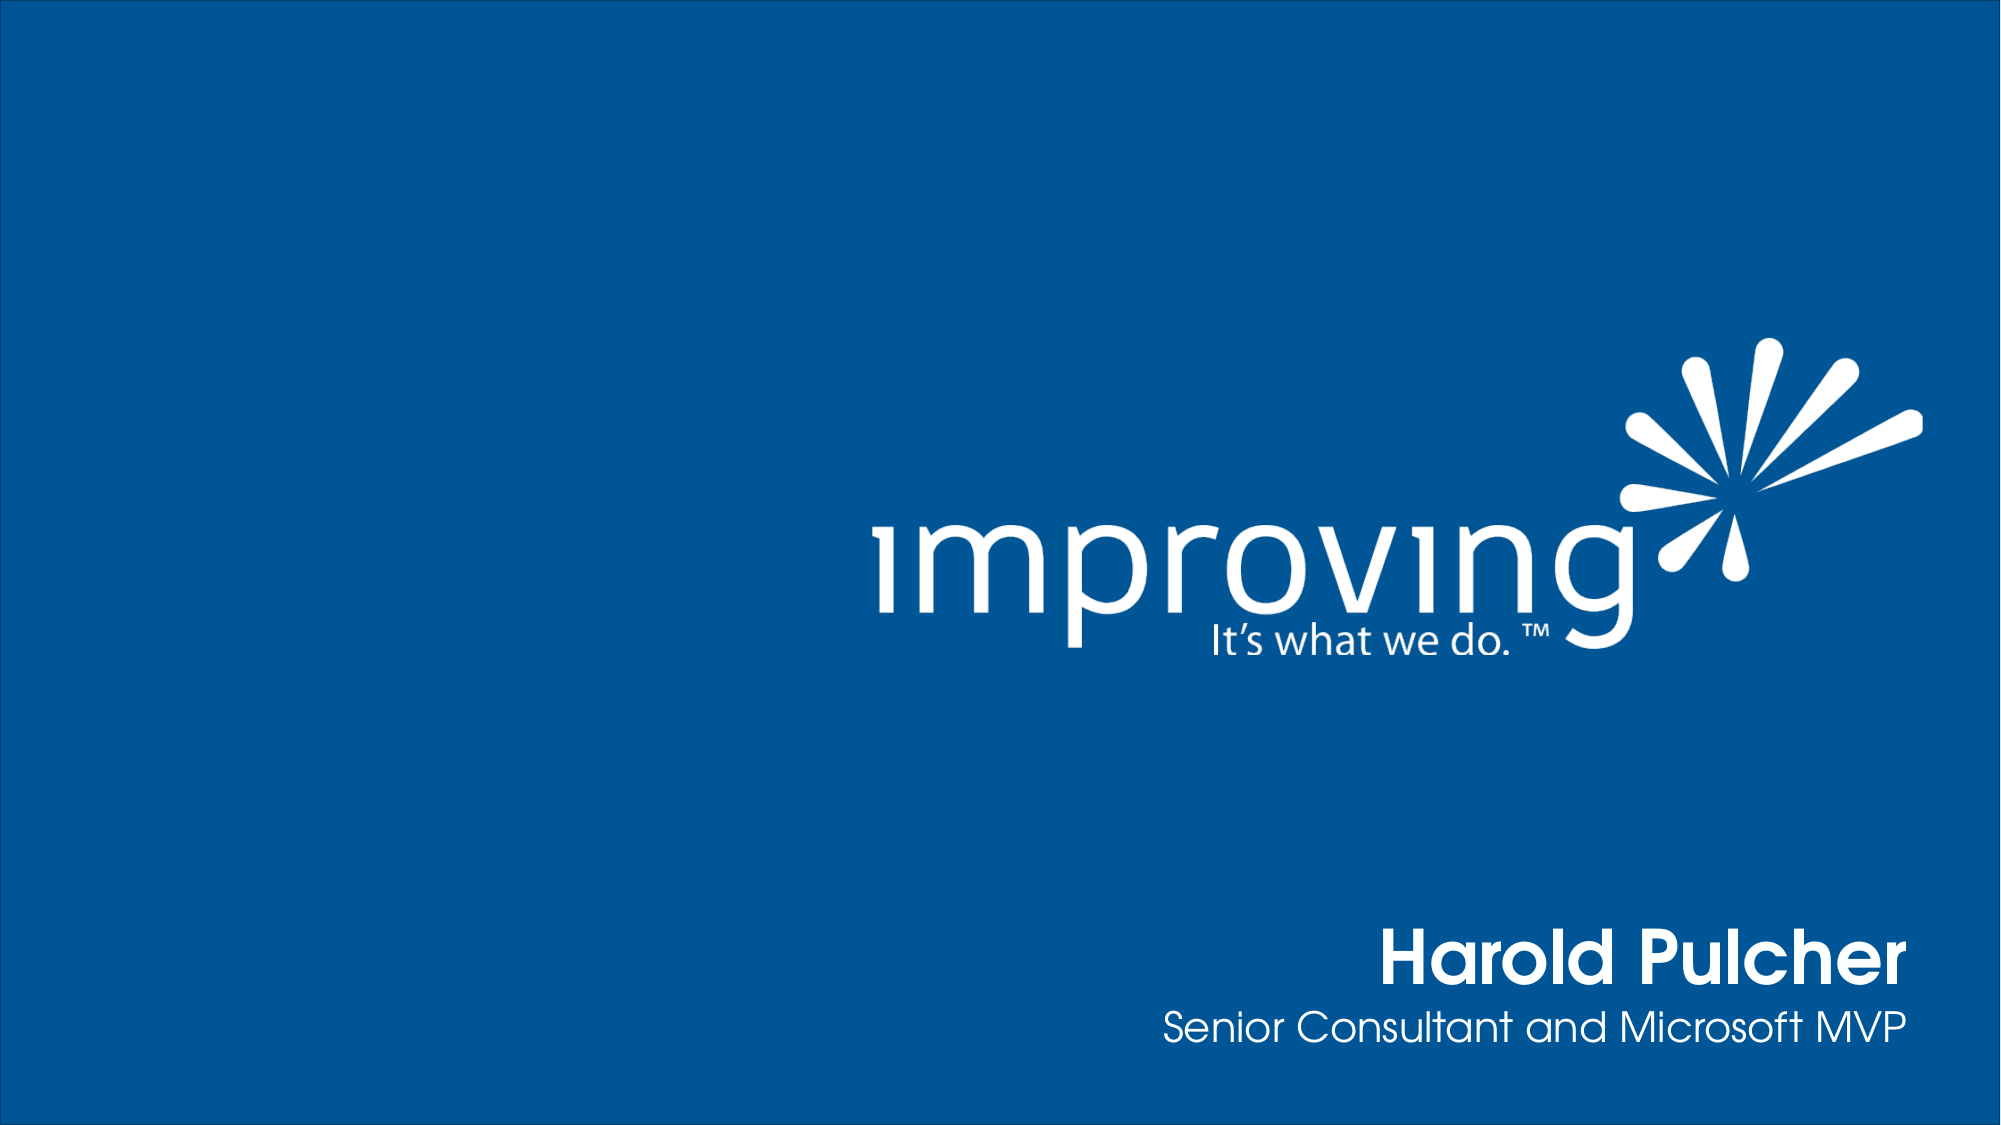

# Harold Pulcher
Senior Consultant and Microsoft MVP